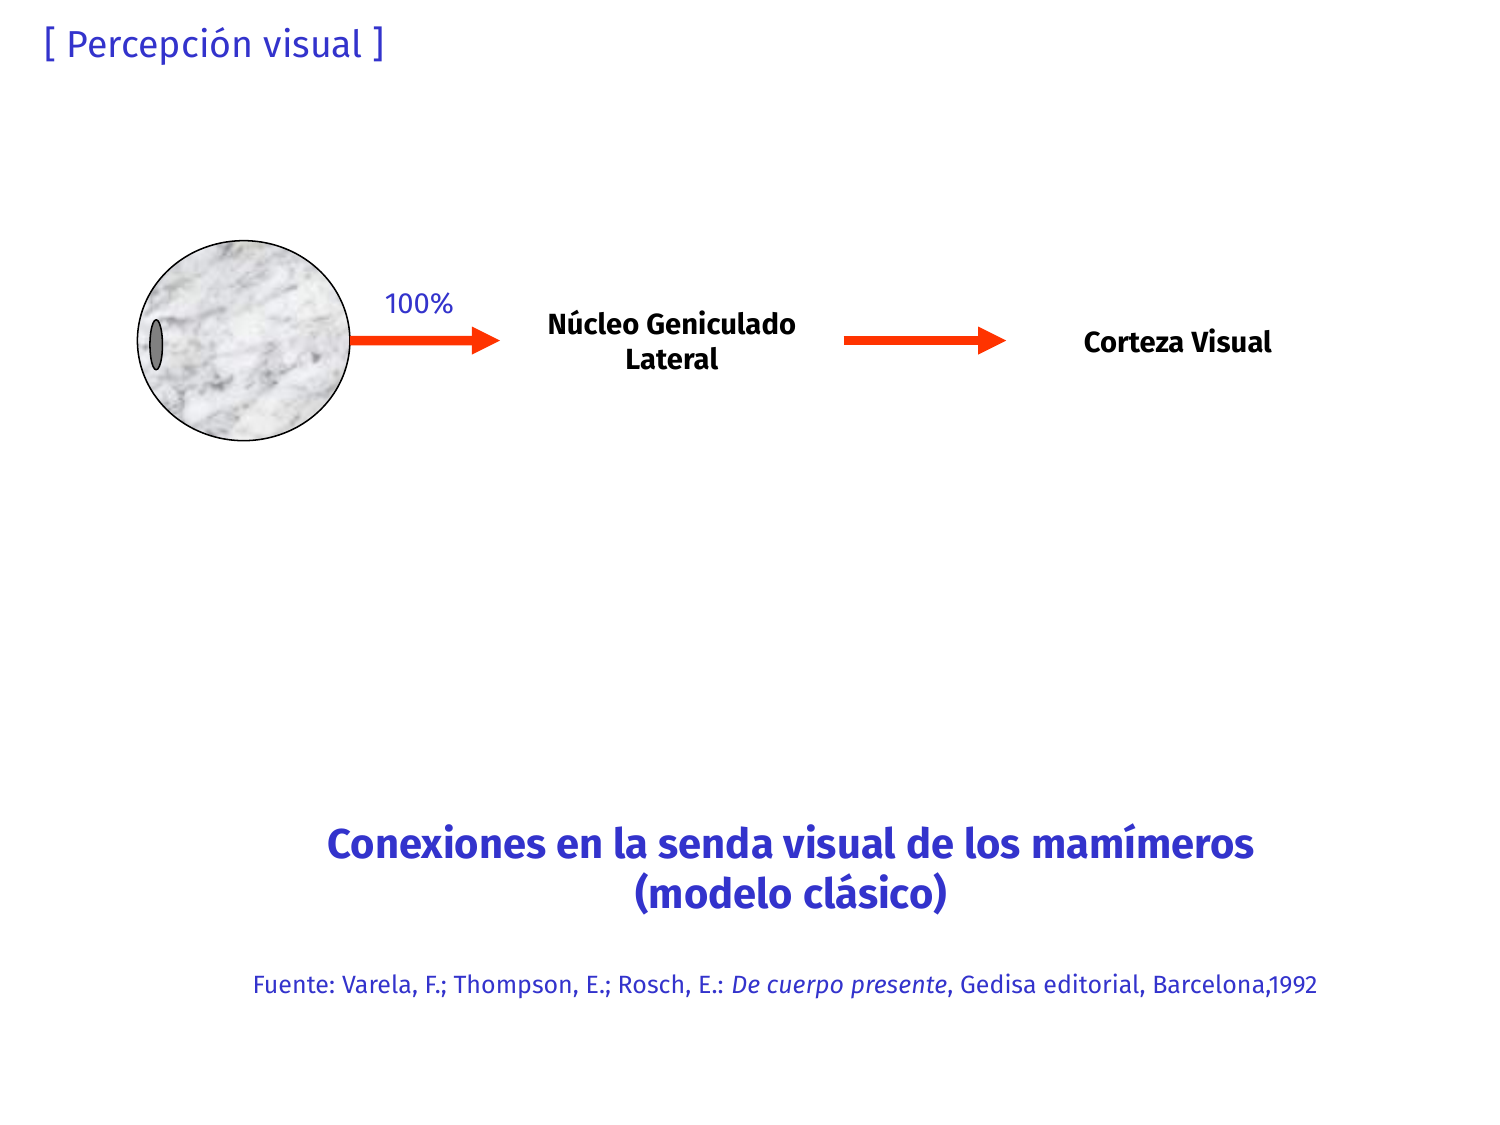

[ Percepción visual ]

Núcleo Geniculado
Lateral
Corteza Visual
100%
Conexiones en la senda visual de los mamímeros
(modelo clásico)
Fuente: Varela, F.; Thompson, E.; Rosch, E.: De cuerpo presente, Gedisa editorial, Barcelona,1992